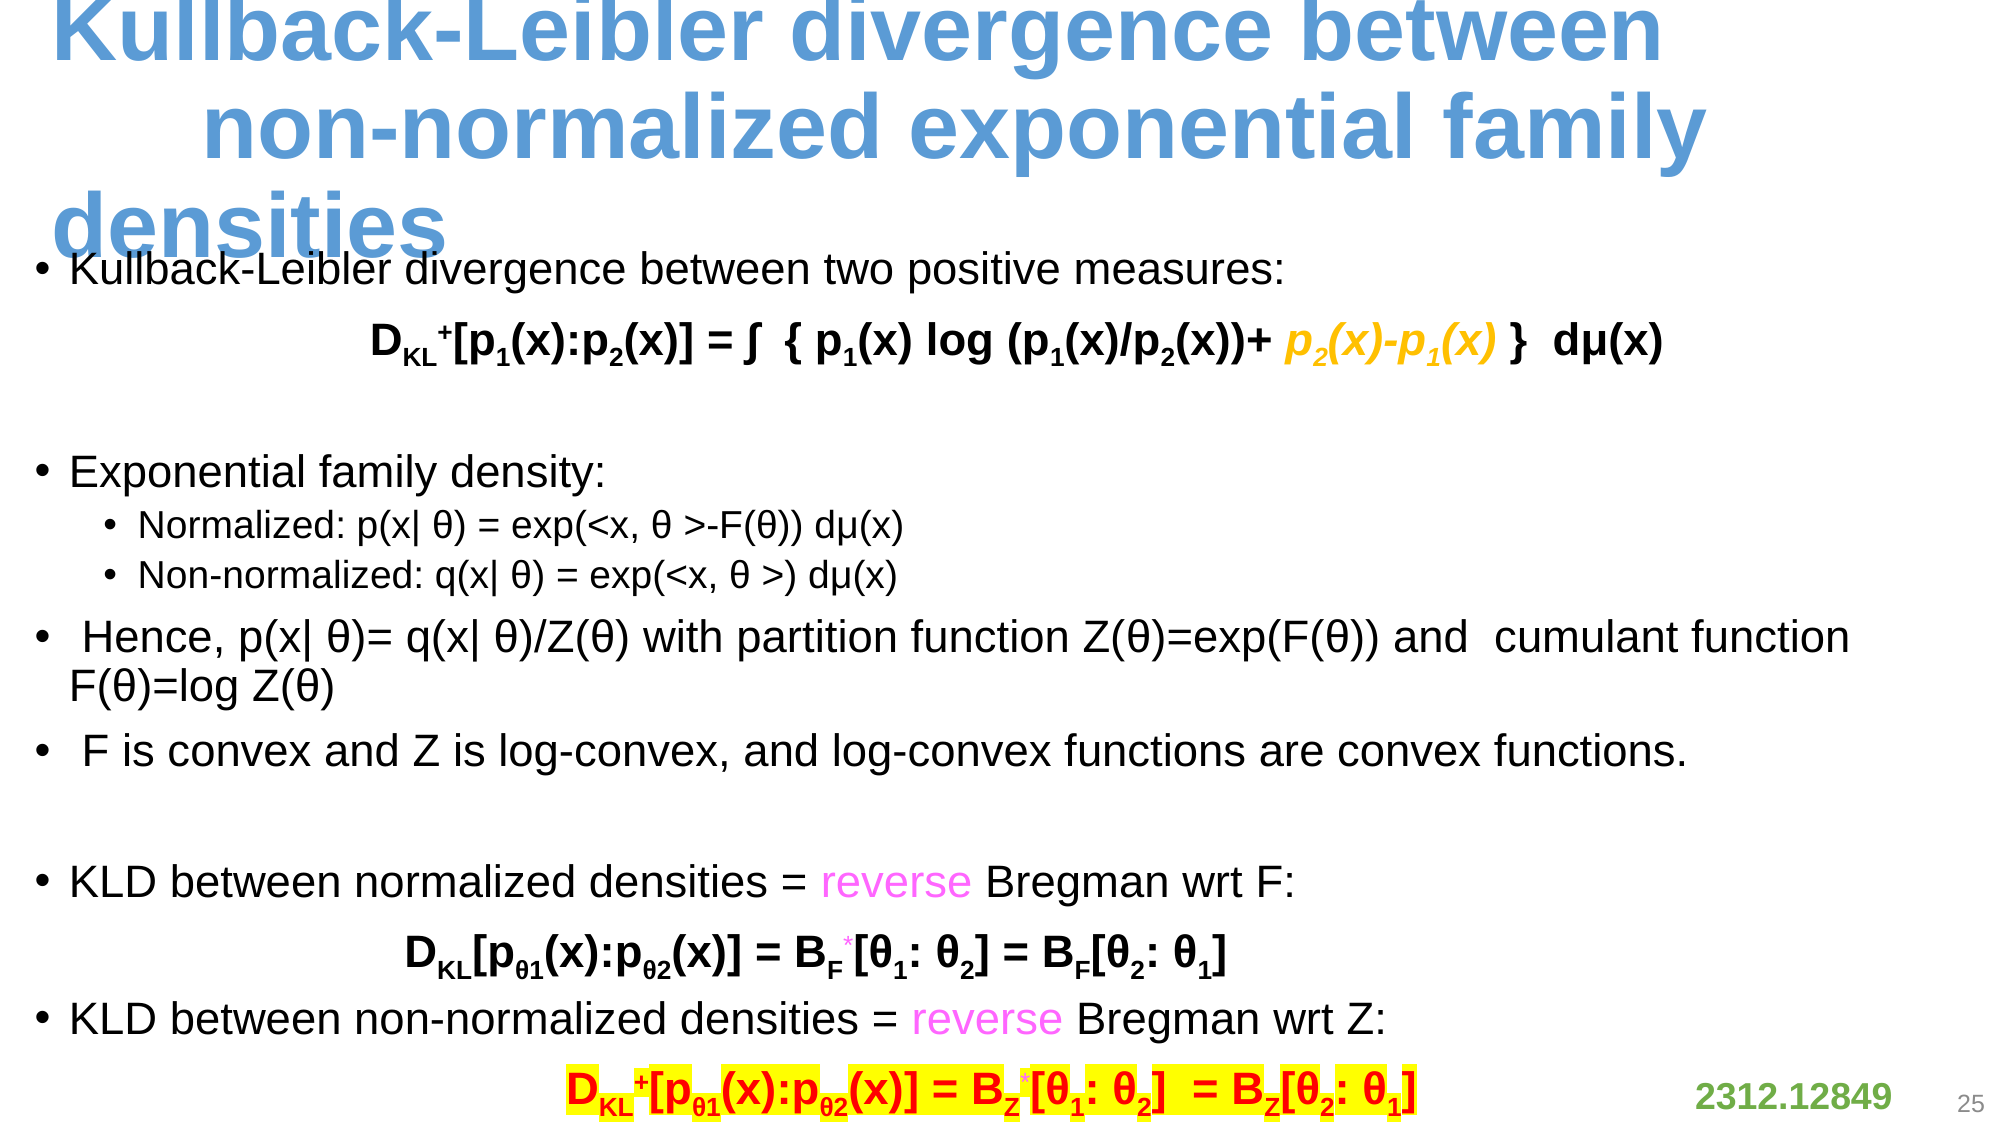

# Kullback-Leibler divergence between non-normalized exponential family densities
Kullback-Leibler divergence between two positive measures:
    DKL+[p1(x):p2(x)] = ∫  { p1(x) log (p1(x)/p2(x))+ p2(x)-p1(x) }  dμ(x)

Exponential family density:
Normalized: p(x| θ) = exp(<x, θ >-F(θ)) dμ(x)
Non-normalized: q(x| θ) = exp(<x, θ >) dμ(x)
 Hence, p(x| θ)= q(x| θ)/Z(θ) with partition function Z(θ)=exp(F(θ)) and  cumulant function F(θ)=log Z(θ)
 F is convex and Z is log-convex, and log-convex functions are convex functions.

KLD between normalized densities = reverse Bregman wrt F:
                             DKL[pθ1(x):pθ2(x)] = BF*[θ1: θ2] = BF[θ2: θ1]
KLD between non-normalized densities = reverse Bregman wrt Z:
DKL+[pθ1(x):pθ2(x)] = BZ*[θ1: θ2]  = BZ[θ2: θ1]

2312.12849
25